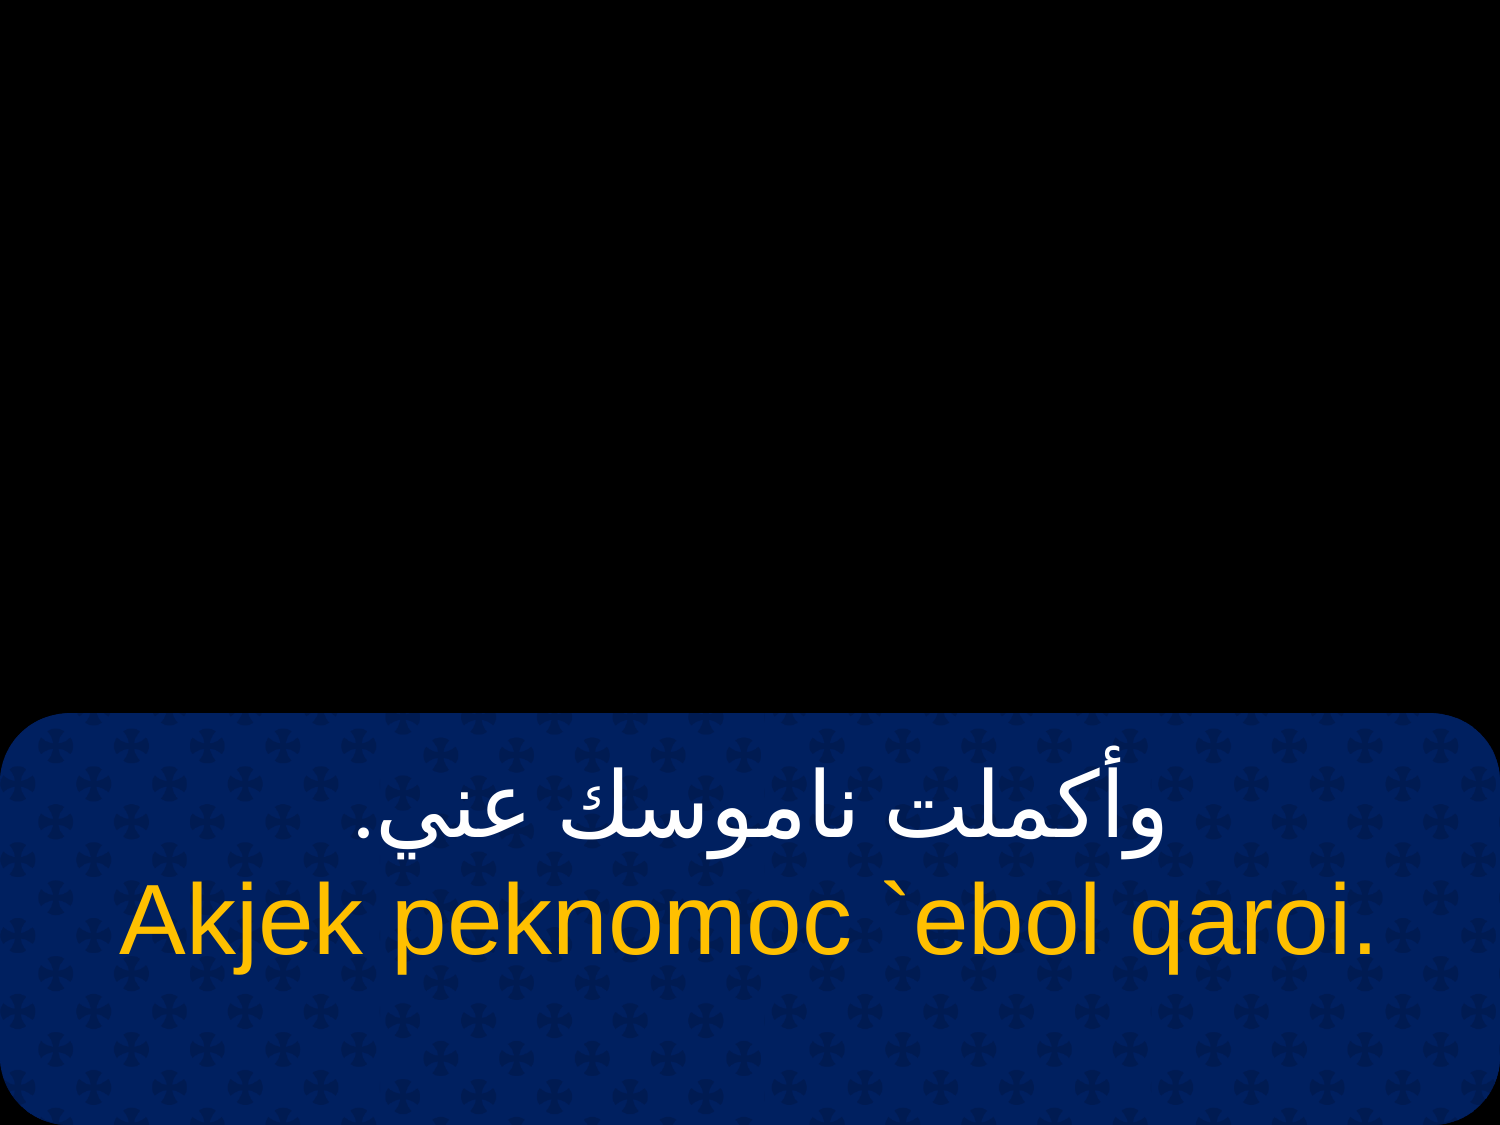

# وأكملت ناموسك عني.
 Akjek peknomoc `ebol qaroi.